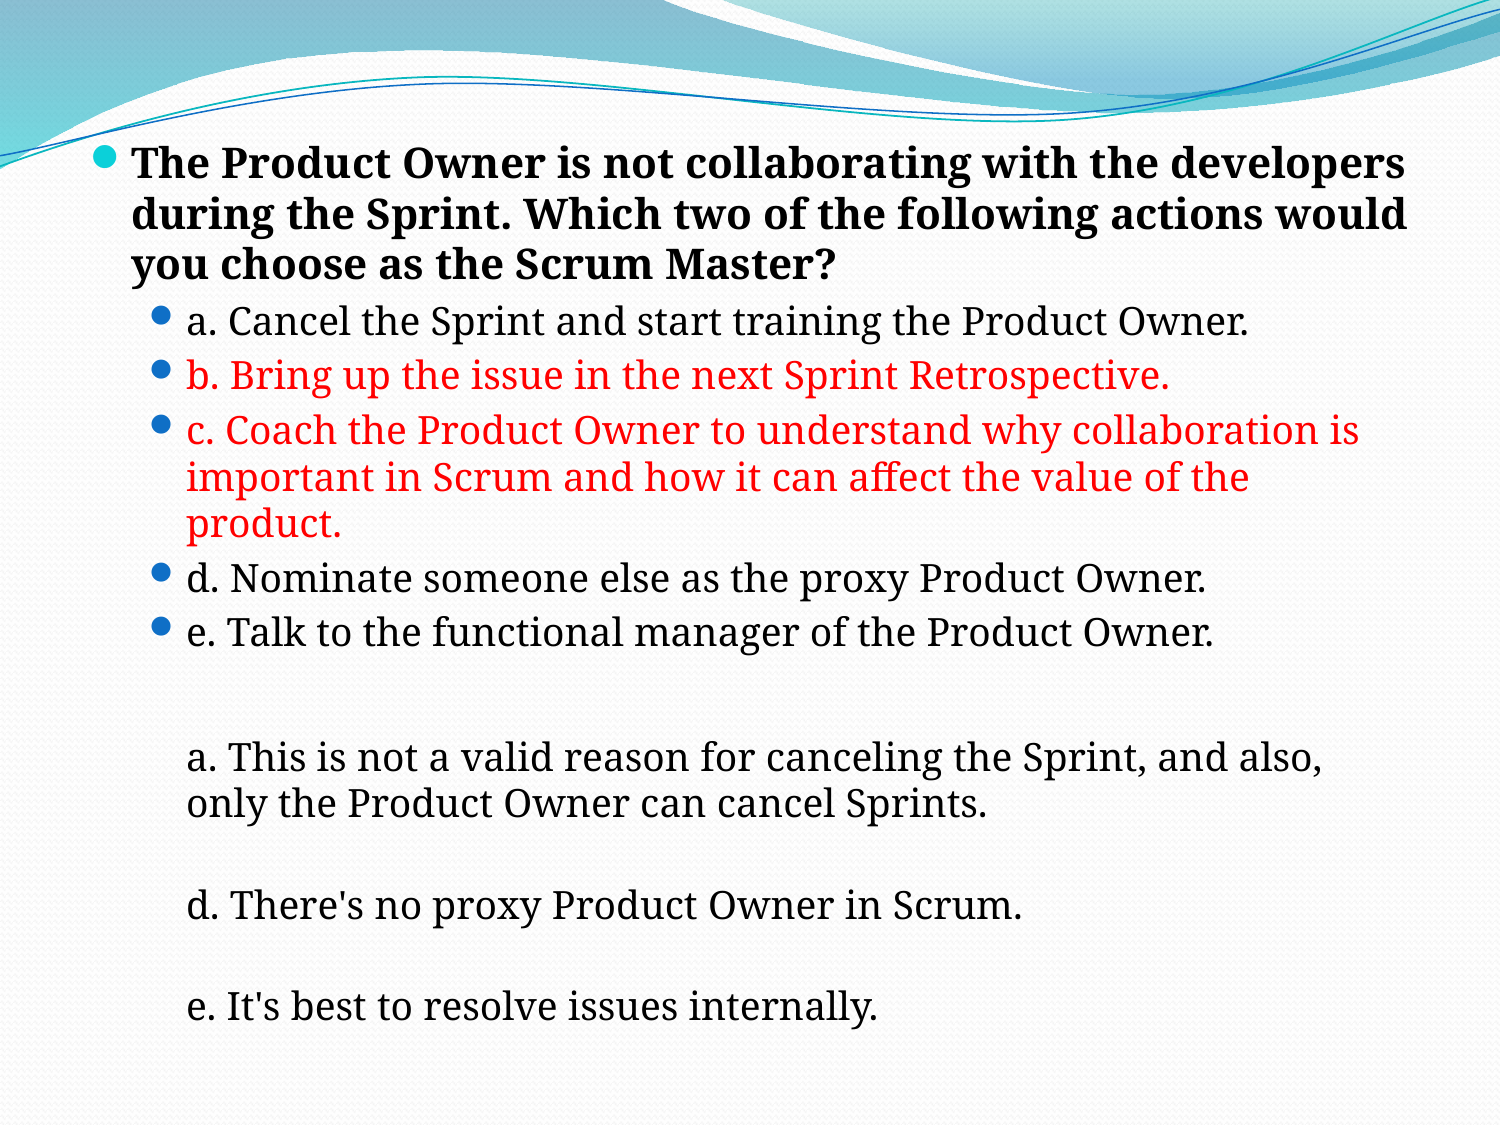

The Product Owner is not collaborating with the developers during the Sprint. Which two of the following actions would you choose as the Scrum Master?
a. Cancel the Sprint and start training the Product Owner.
b. Bring up the issue in the next Sprint Retrospective.
c. Coach the Product Owner to understand why collaboration is important in Scrum and how it can affect the value of the product.
d. Nominate someone else as the proxy Product Owner.
e. Talk to the functional manager of the Product Owner.

	a. This is not a valid reason for canceling the Sprint, and also, only the Product Owner can cancel Sprints.
d. There's no proxy Product Owner in Scrum.
e. It's best to resolve issues internally.